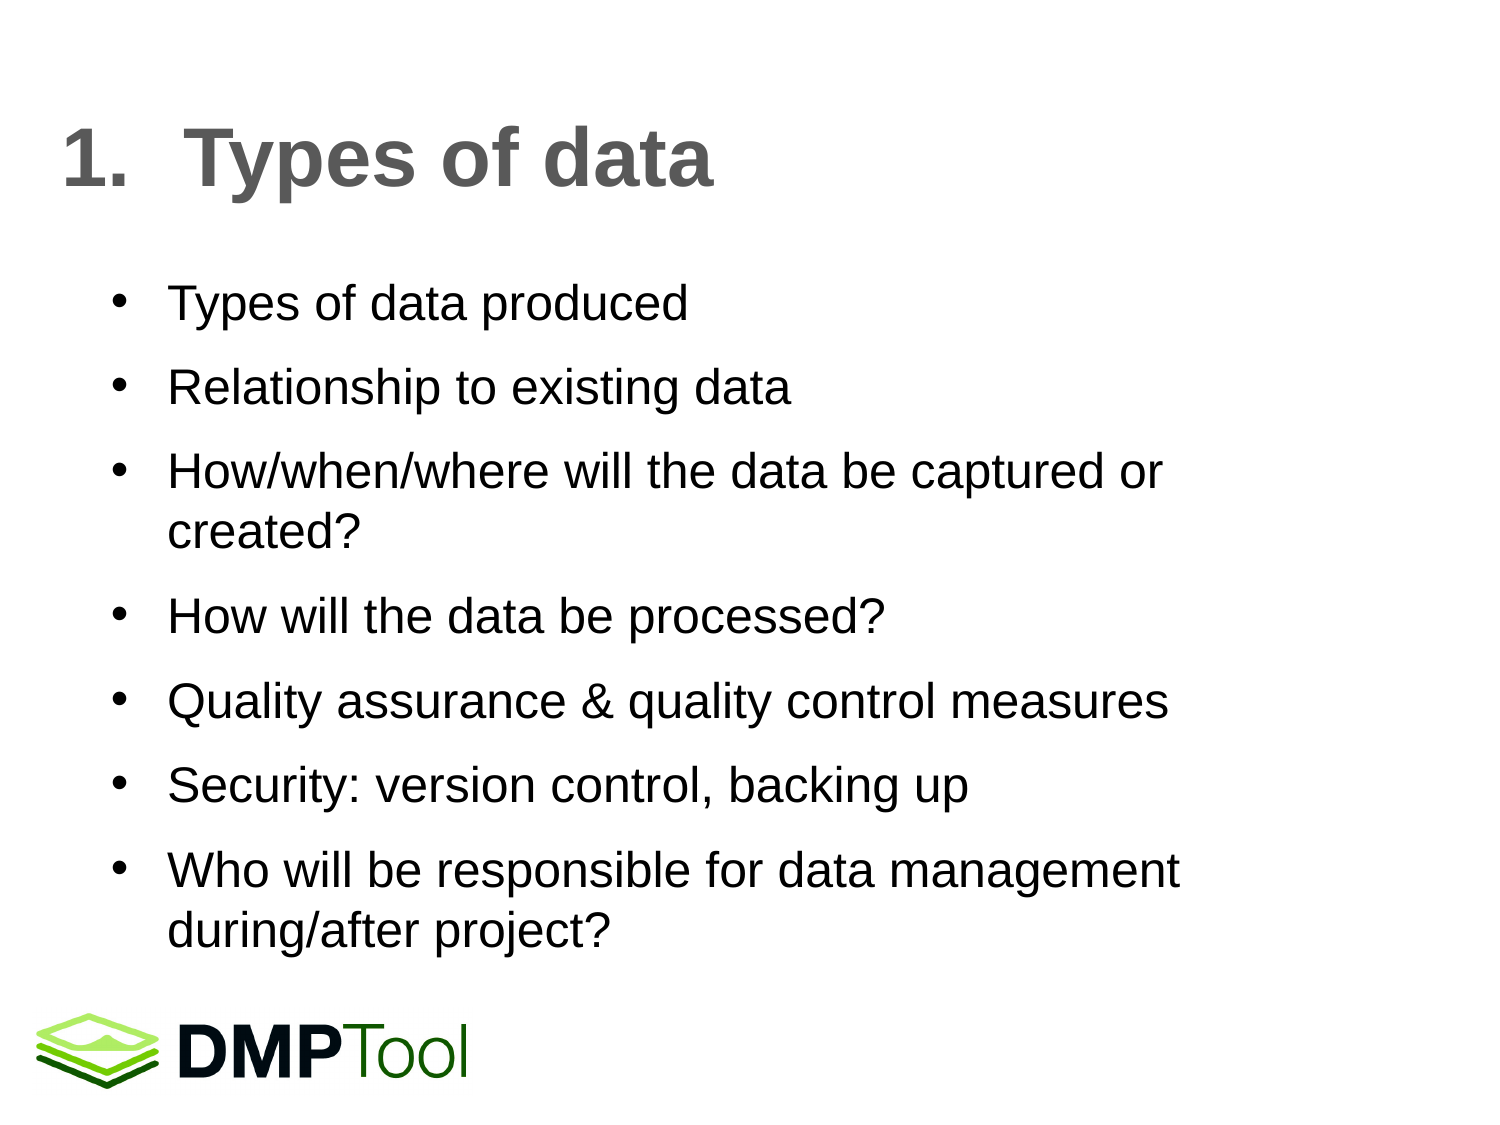

# Types of data
Types of data produced
Relationship to existing data
How/when/where will the data be captured or created?
How will the data be processed?
Quality assurance & quality control measures
Security: version control, backing up
Who will be responsible for data management during/after project?